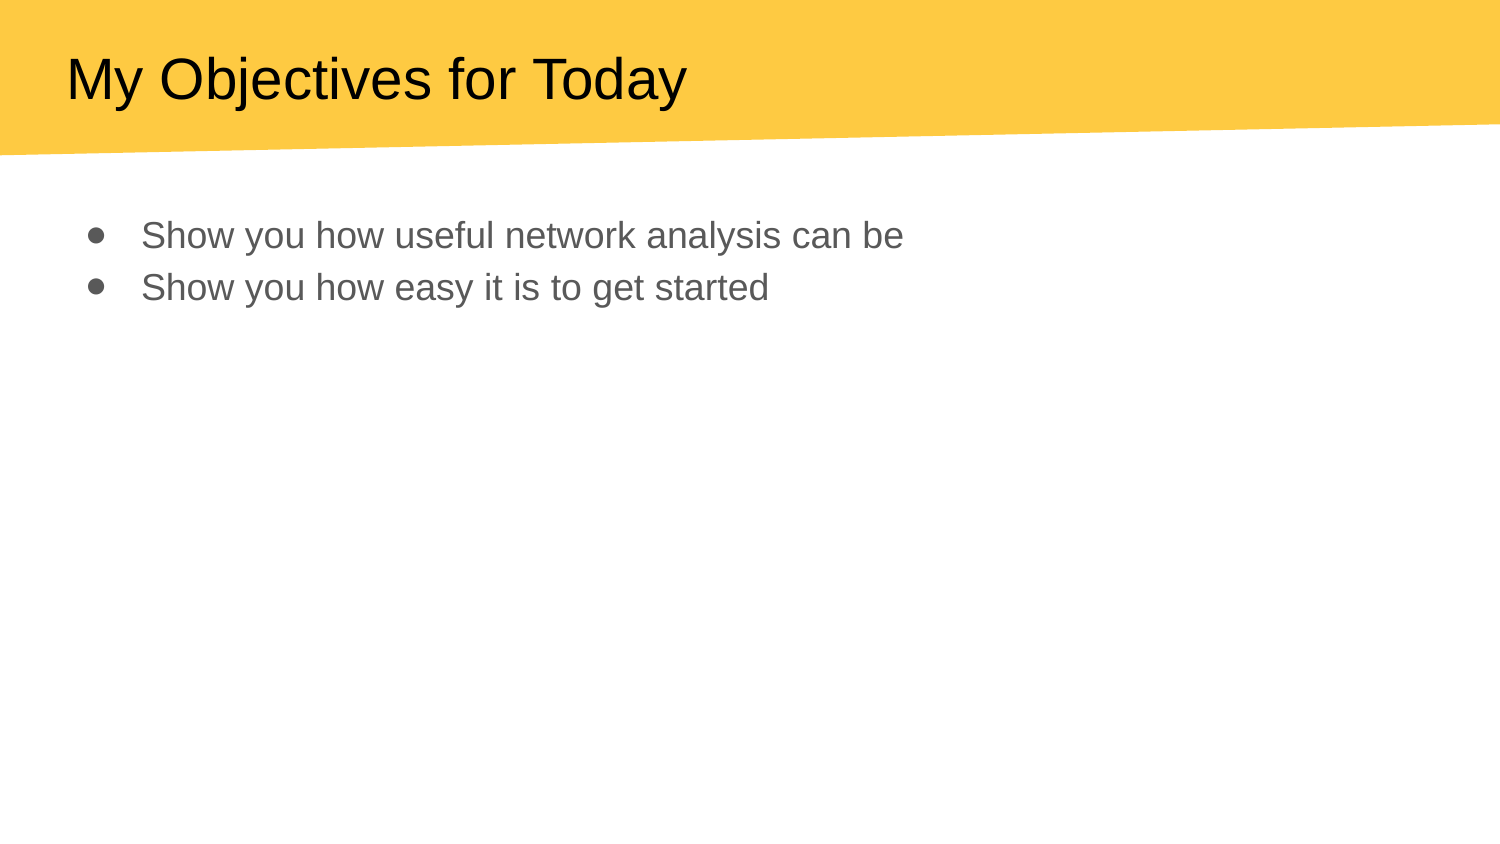

# My Objectives for Today
Show you how useful network analysis can be
Show you how easy it is to get started